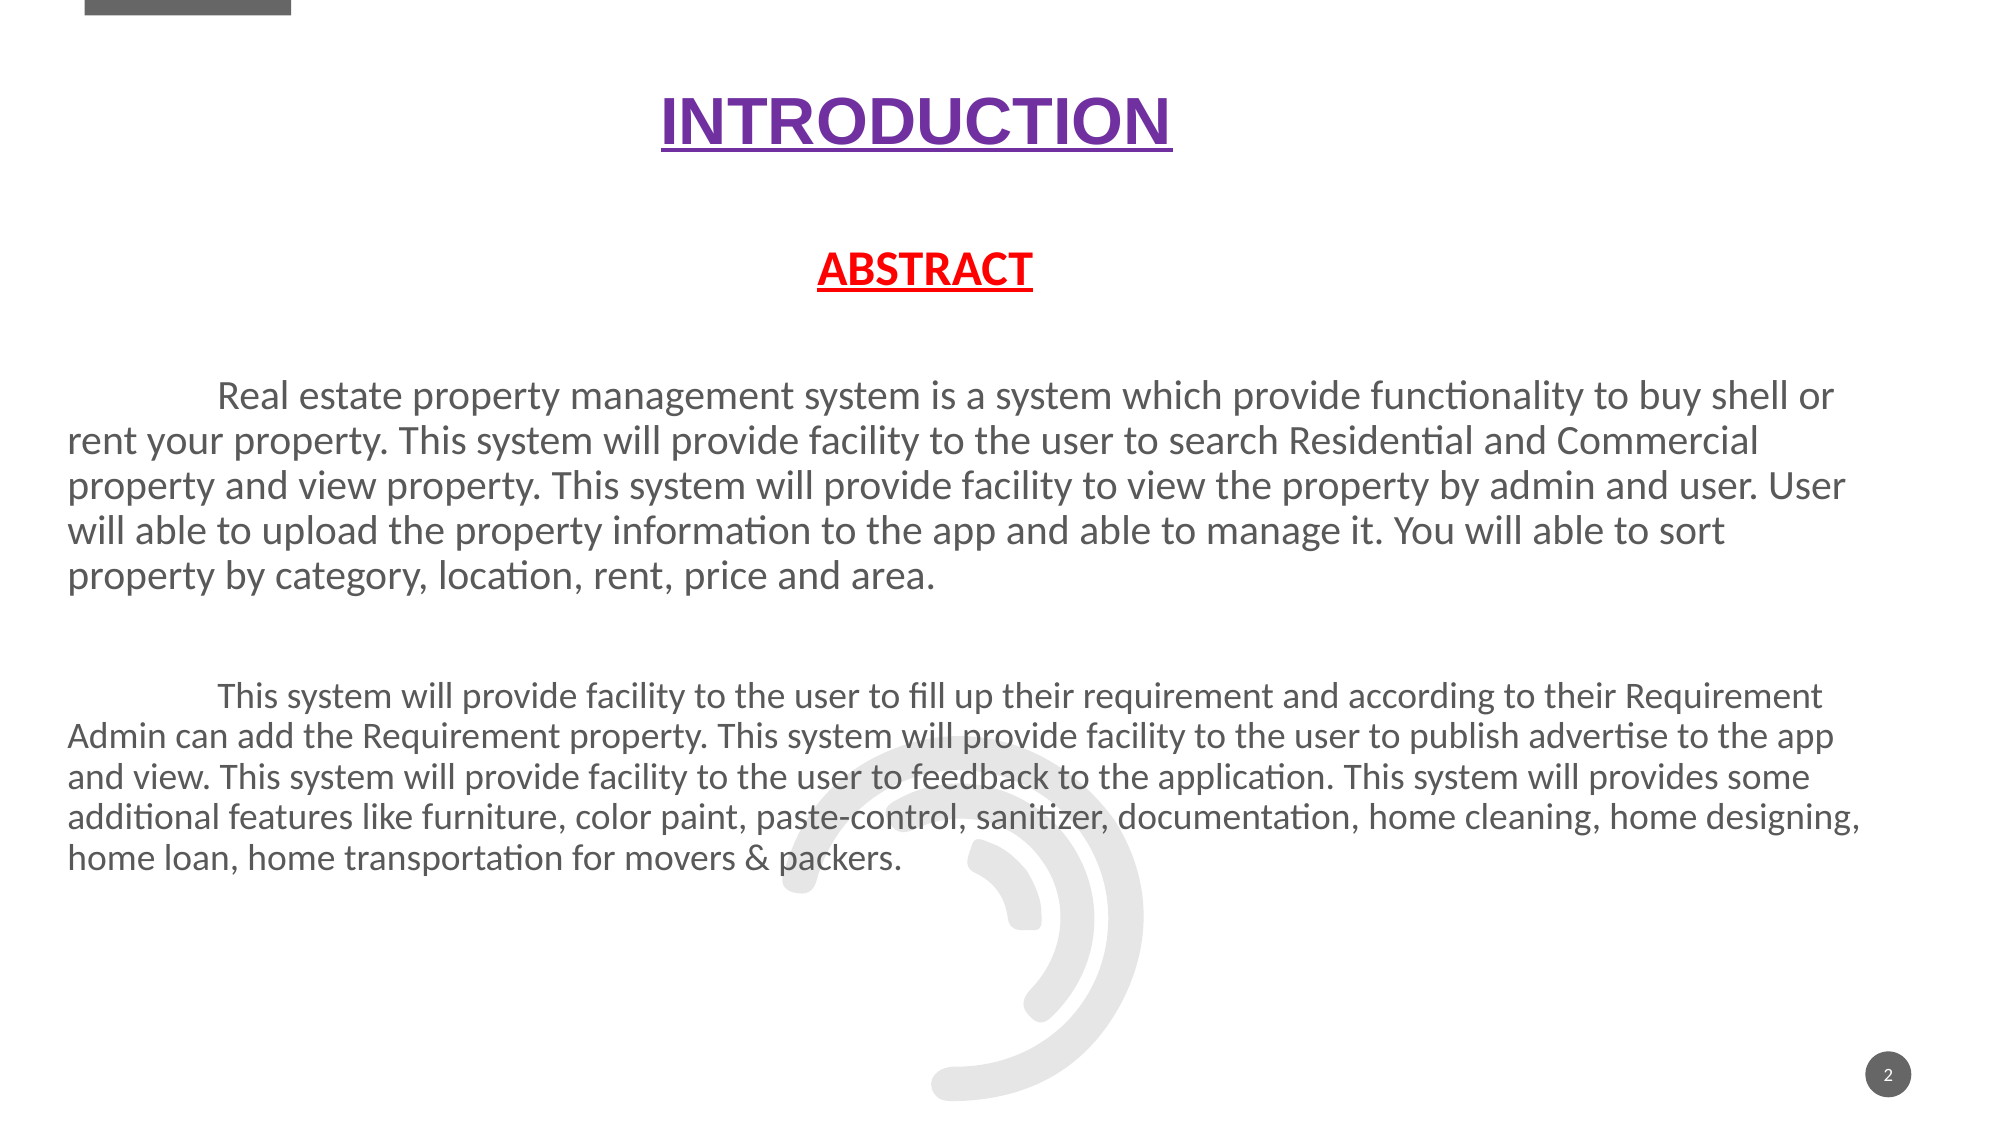

# Introduction
	    				ABSTRACT

	Real estate property management system is a system which provide functionality to buy shell or rent your property. This system will provide facility to the user to search Residential and Commercial property and view property. This system will provide facility to view the property by admin and user. User will able to upload the property information to the app and able to manage it. You will able to sort property by category, location, rent, price and area.

	This system will provide facility to the user to fill up their requirement and according to their Requirement Admin can add the Requirement property. This system will provide facility to the user to publish advertise to the app and view. This system will provide facility to the user to feedback to the application. This system will provides some additional features like furniture, color paint, paste-control, sanitizer, documentation, home cleaning, home designing, home loan, home transportation for movers & packers.

2